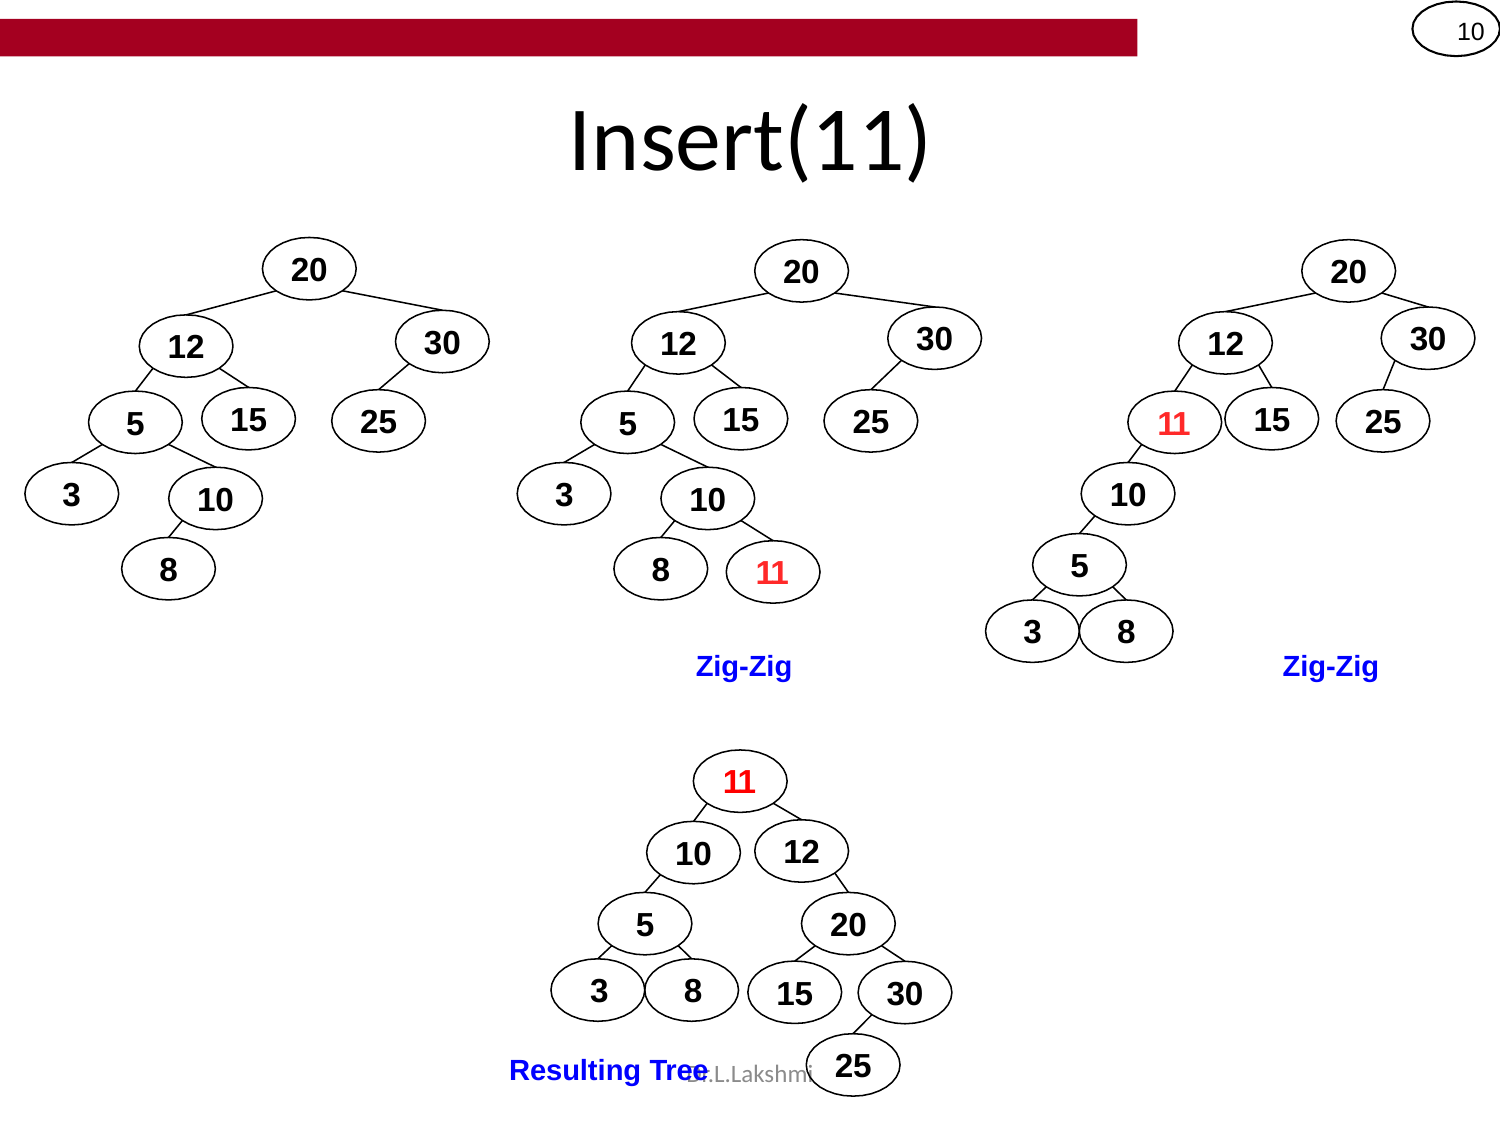

10

# Insert(11)

20
20
20

30
30
30
12
12
12

15
15
15
25
25
25
5
5
11

3
3
10
10
10

5
8
8
11

3
8
Zig-Zig
Zig-Zig

11

12
10

5
20

3	8

Resulting Tree
15
30

25
Dr.L.Lakshmi